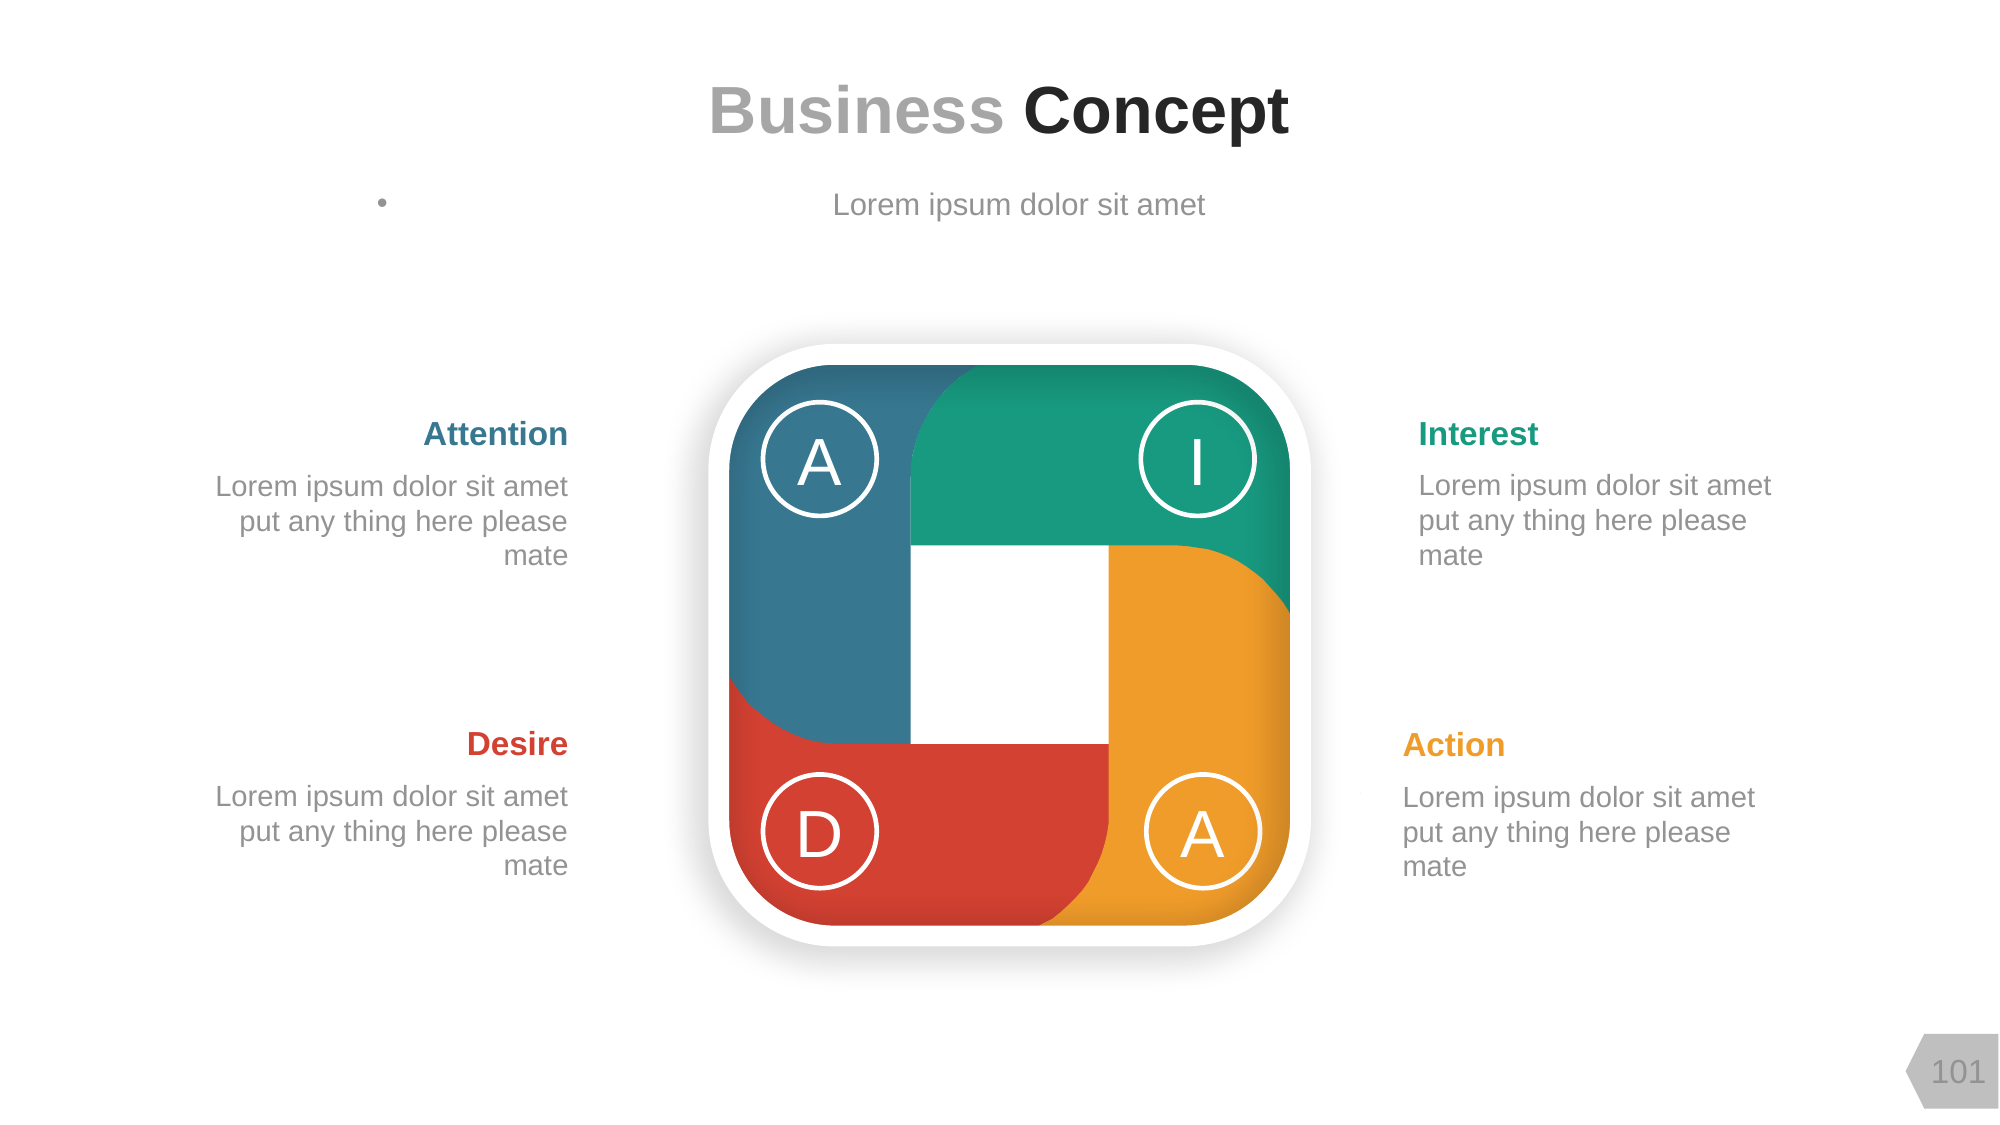

Business Concept
Lorem ipsum dolor sit amet

A
I
Interest
Attention
Lorem ipsum dolor sit amet put any thing here please mate
Lorem ipsum dolor sit amet put any thing here please mate
Desire
Action
Lorem ipsum dolor sit amet put any thing here please mate
Lorem ipsum dolor sit amet put any thing here please mate
D
A